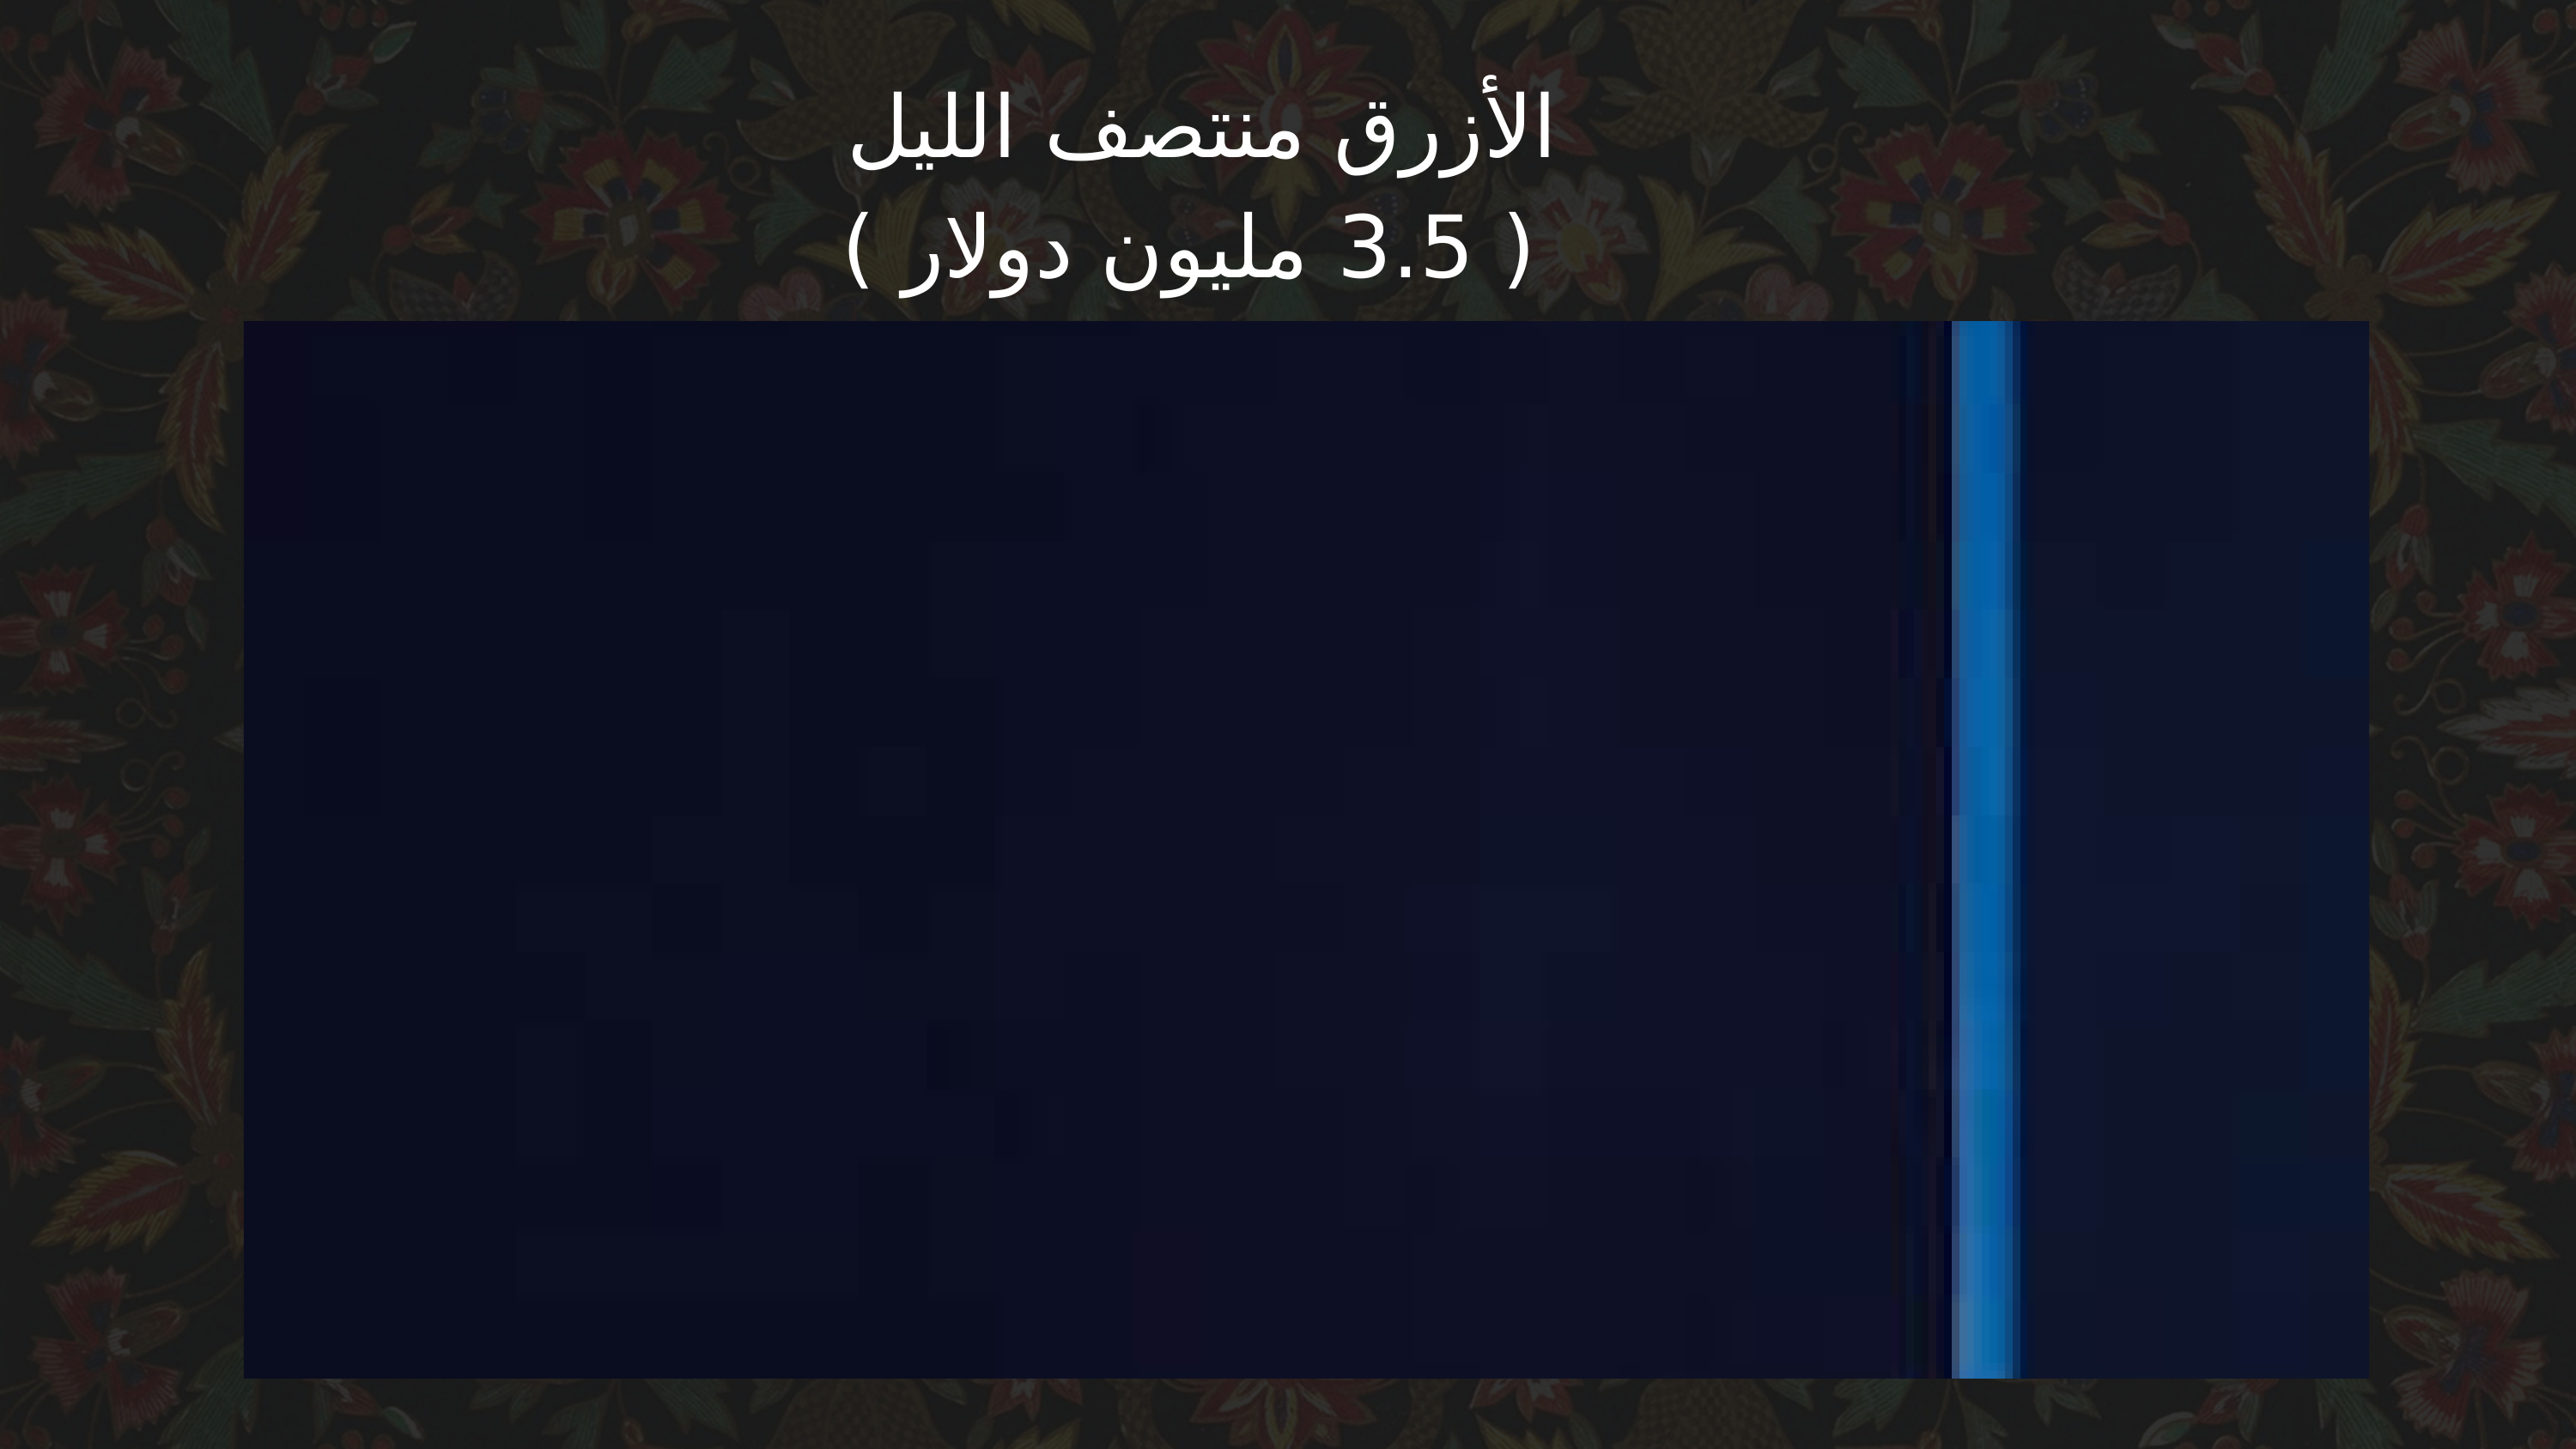

الأزرق منتصف الليل
( 3.5 مليون دولار )